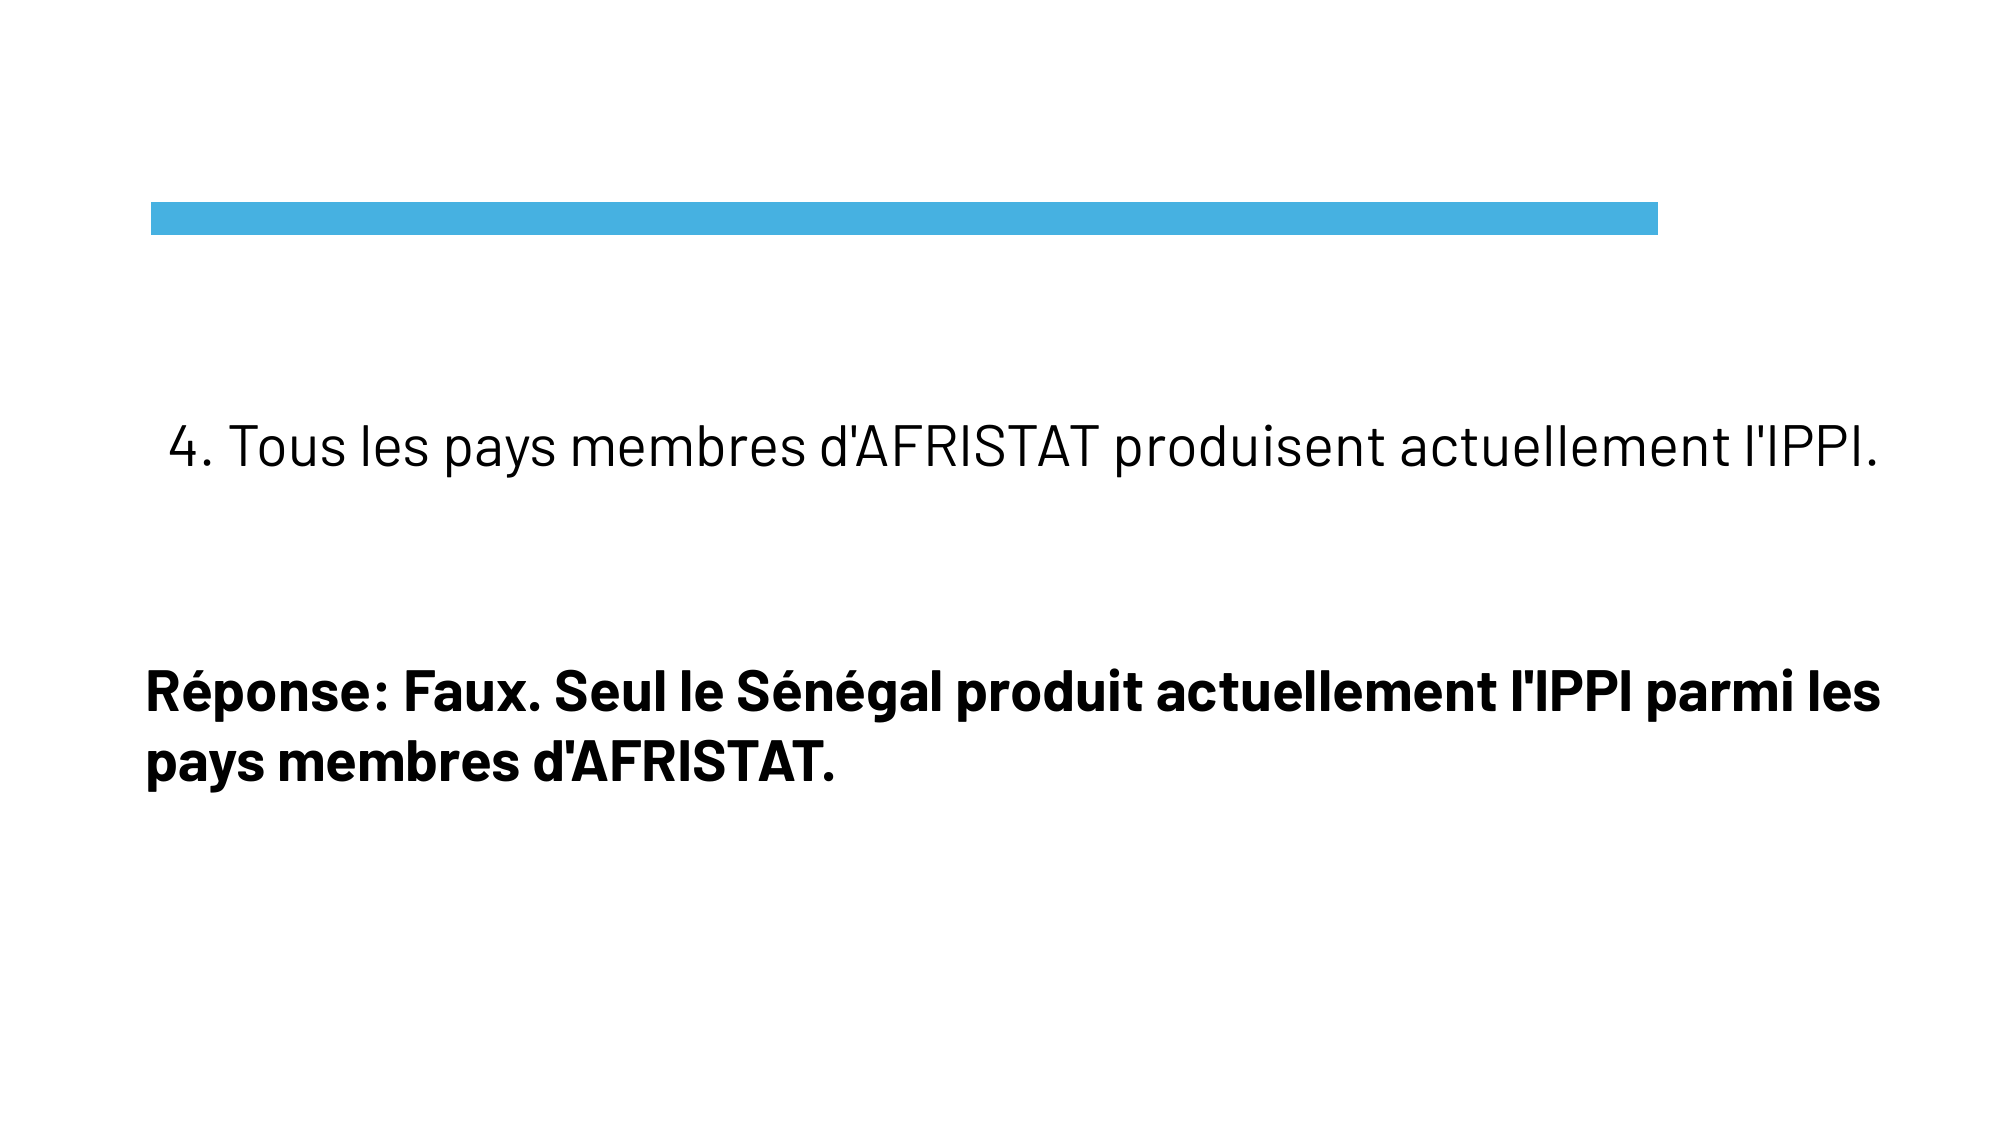

4. Tous les pays membres d'AFRISTAT produisent actuellement l'IPPI.

Réponse: Faux. Seul le Sénégal produit actuellement l'IPPI parmi les pays membres d'AFRISTAT.